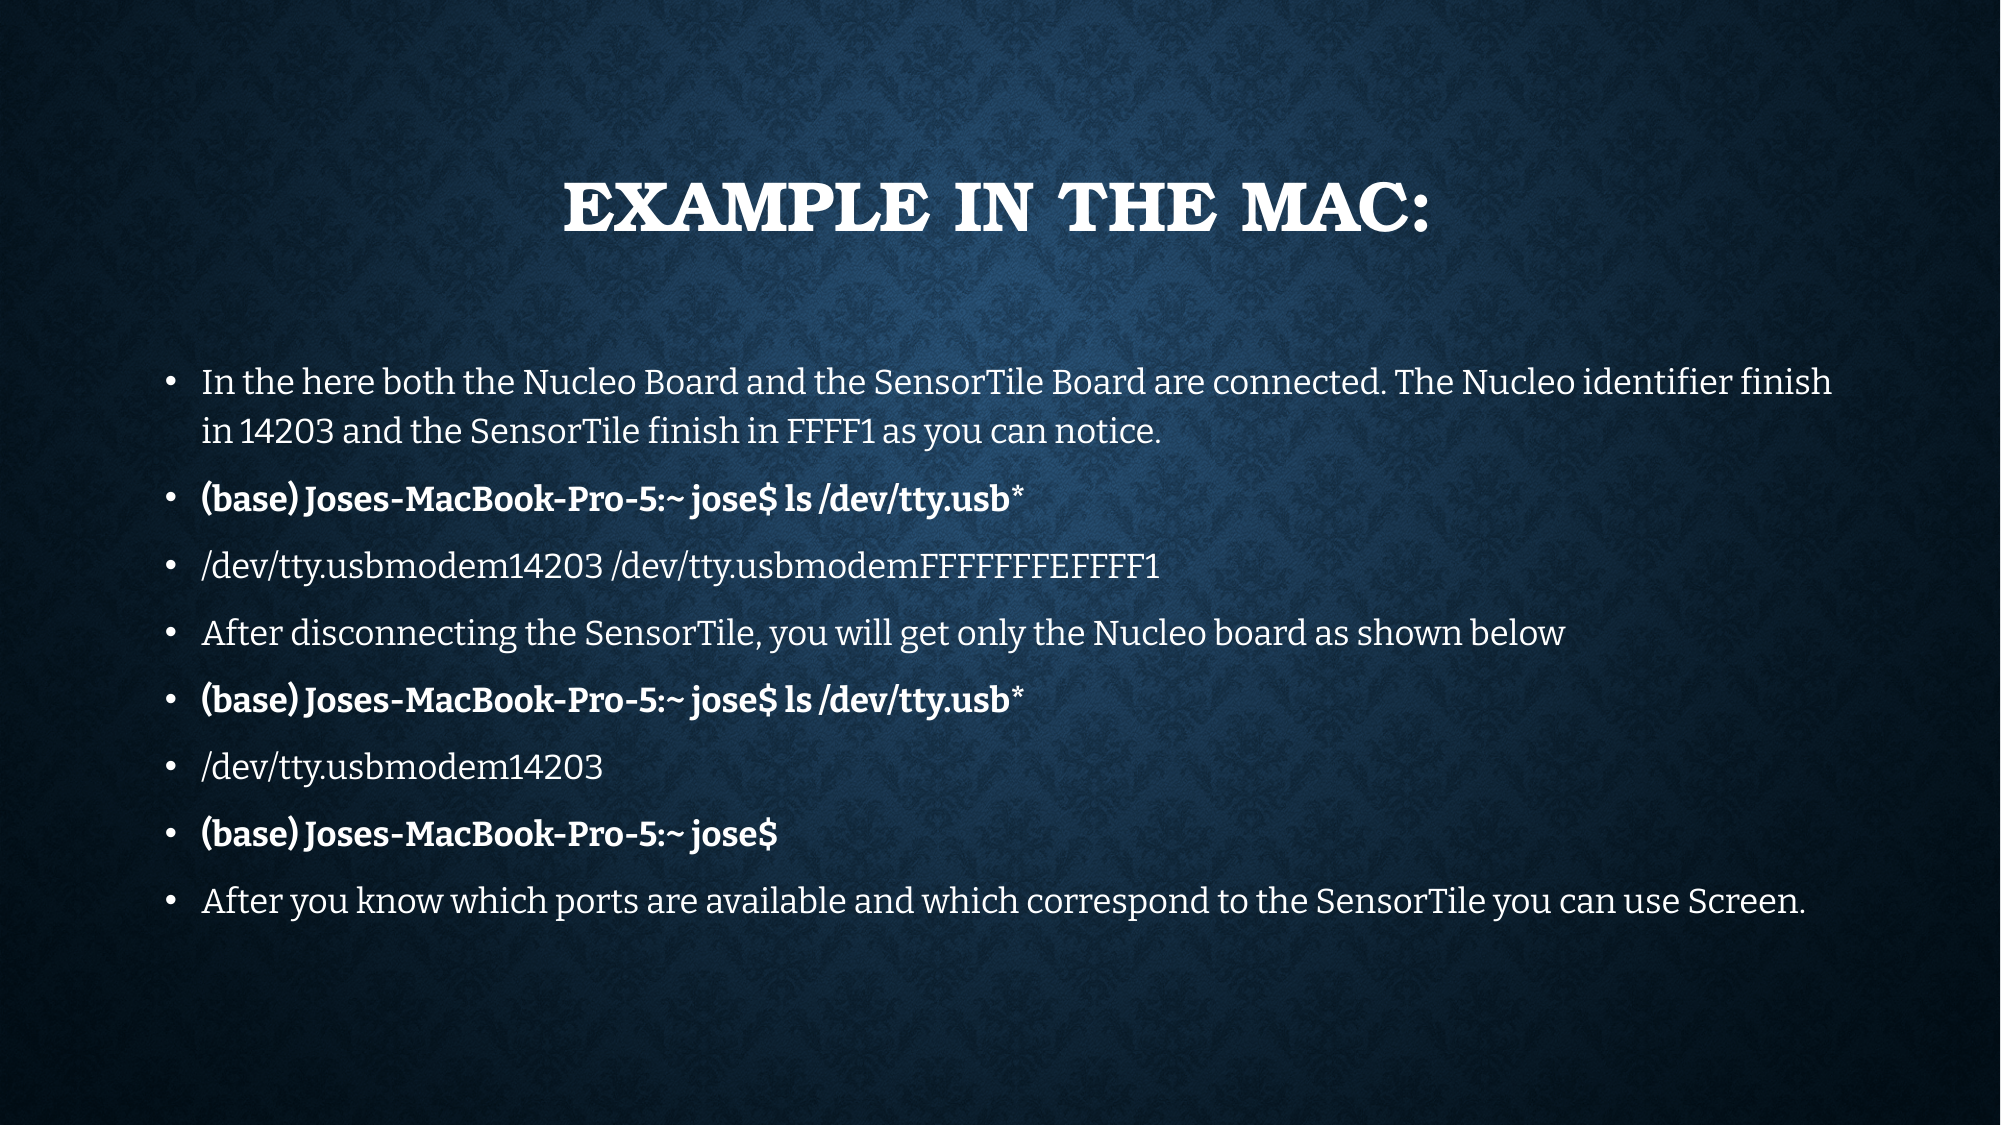

# Example in the MAC:
In the here both the Nucleo Board and the SensorTile Board are connected. The Nucleo identifier finish in 14203 and the SensorTile finish in FFFF1 as you can notice.
(base) Joses-MacBook-Pro-5:~ jose$ ls /dev/tty.usb*
/dev/tty.usbmodem14203 /dev/tty.usbmodemFFFFFFFEFFFF1
After disconnecting the SensorTile, you will get only the Nucleo board as shown below
(base) Joses-MacBook-Pro-5:~ jose$ ls /dev/tty.usb*
/dev/tty.usbmodem14203
(base) Joses-MacBook-Pro-5:~ jose$
After you know which ports are available and which correspond to the SensorTile you can use Screen.